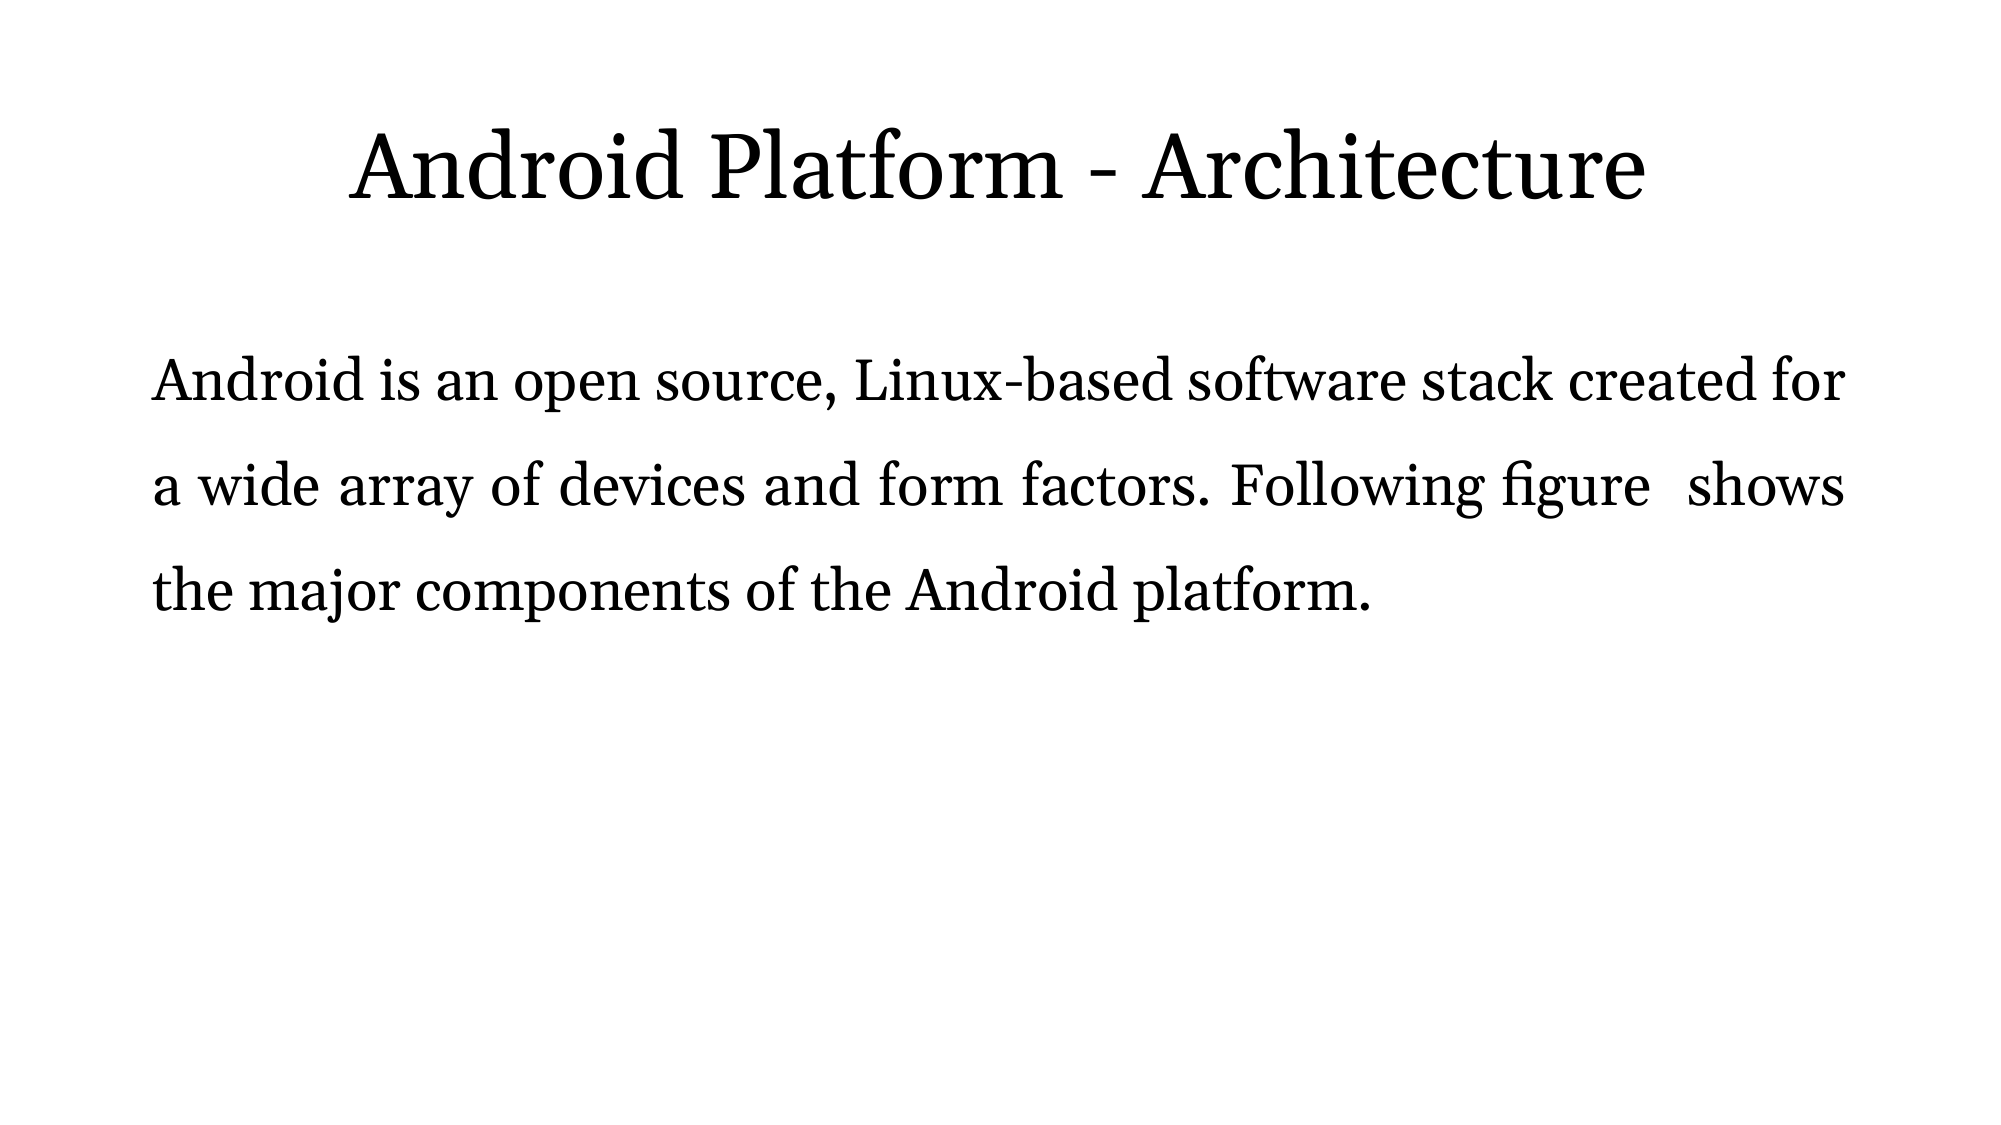

# Android Platform - Architecture
Android is an open source, Linux-based software stack created for a wide array of devices and form factors. Following figure  shows the major components of the Android platform.